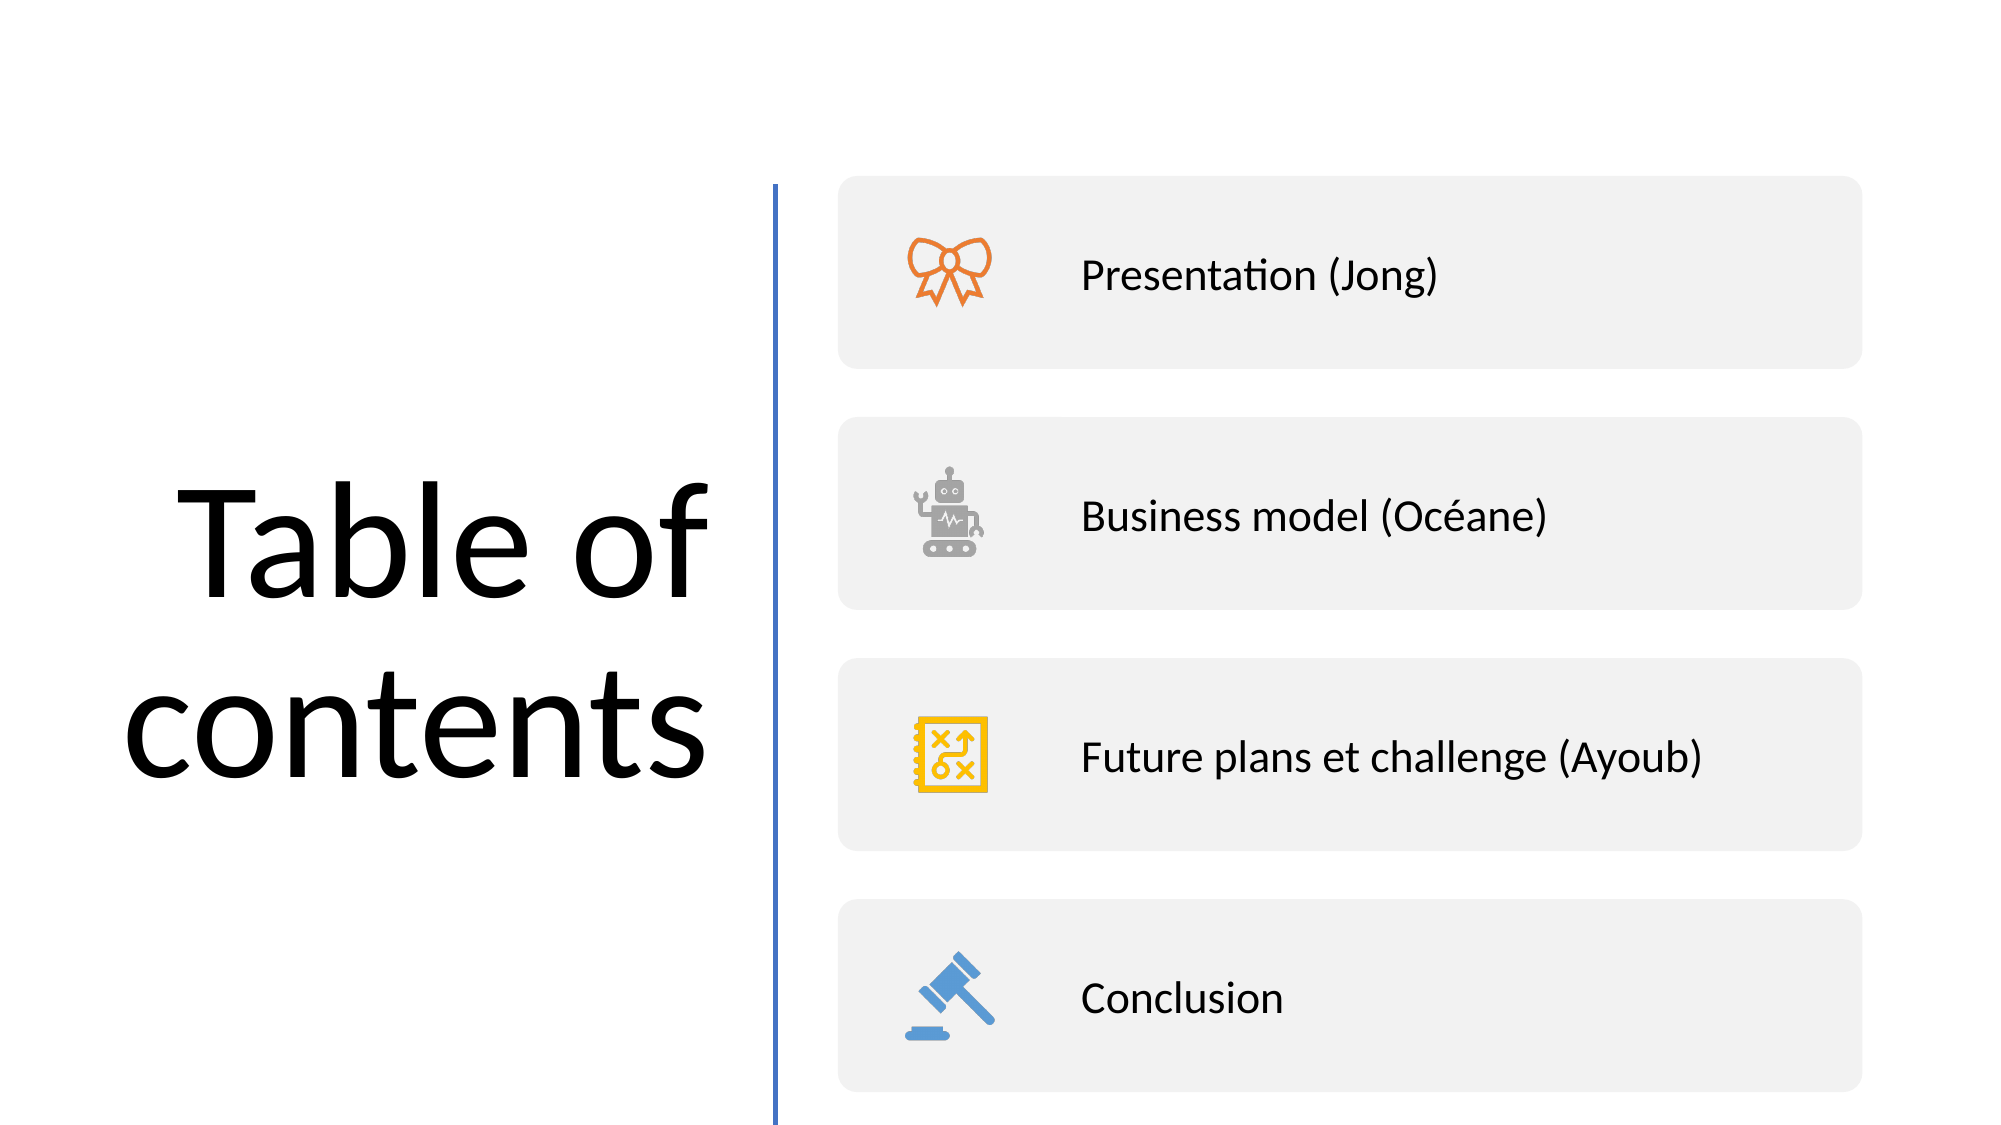

# Table of contents
Presentation (Jong)
Business model (Océane)
Future plans et challenge (Ayoub)
Conclusion